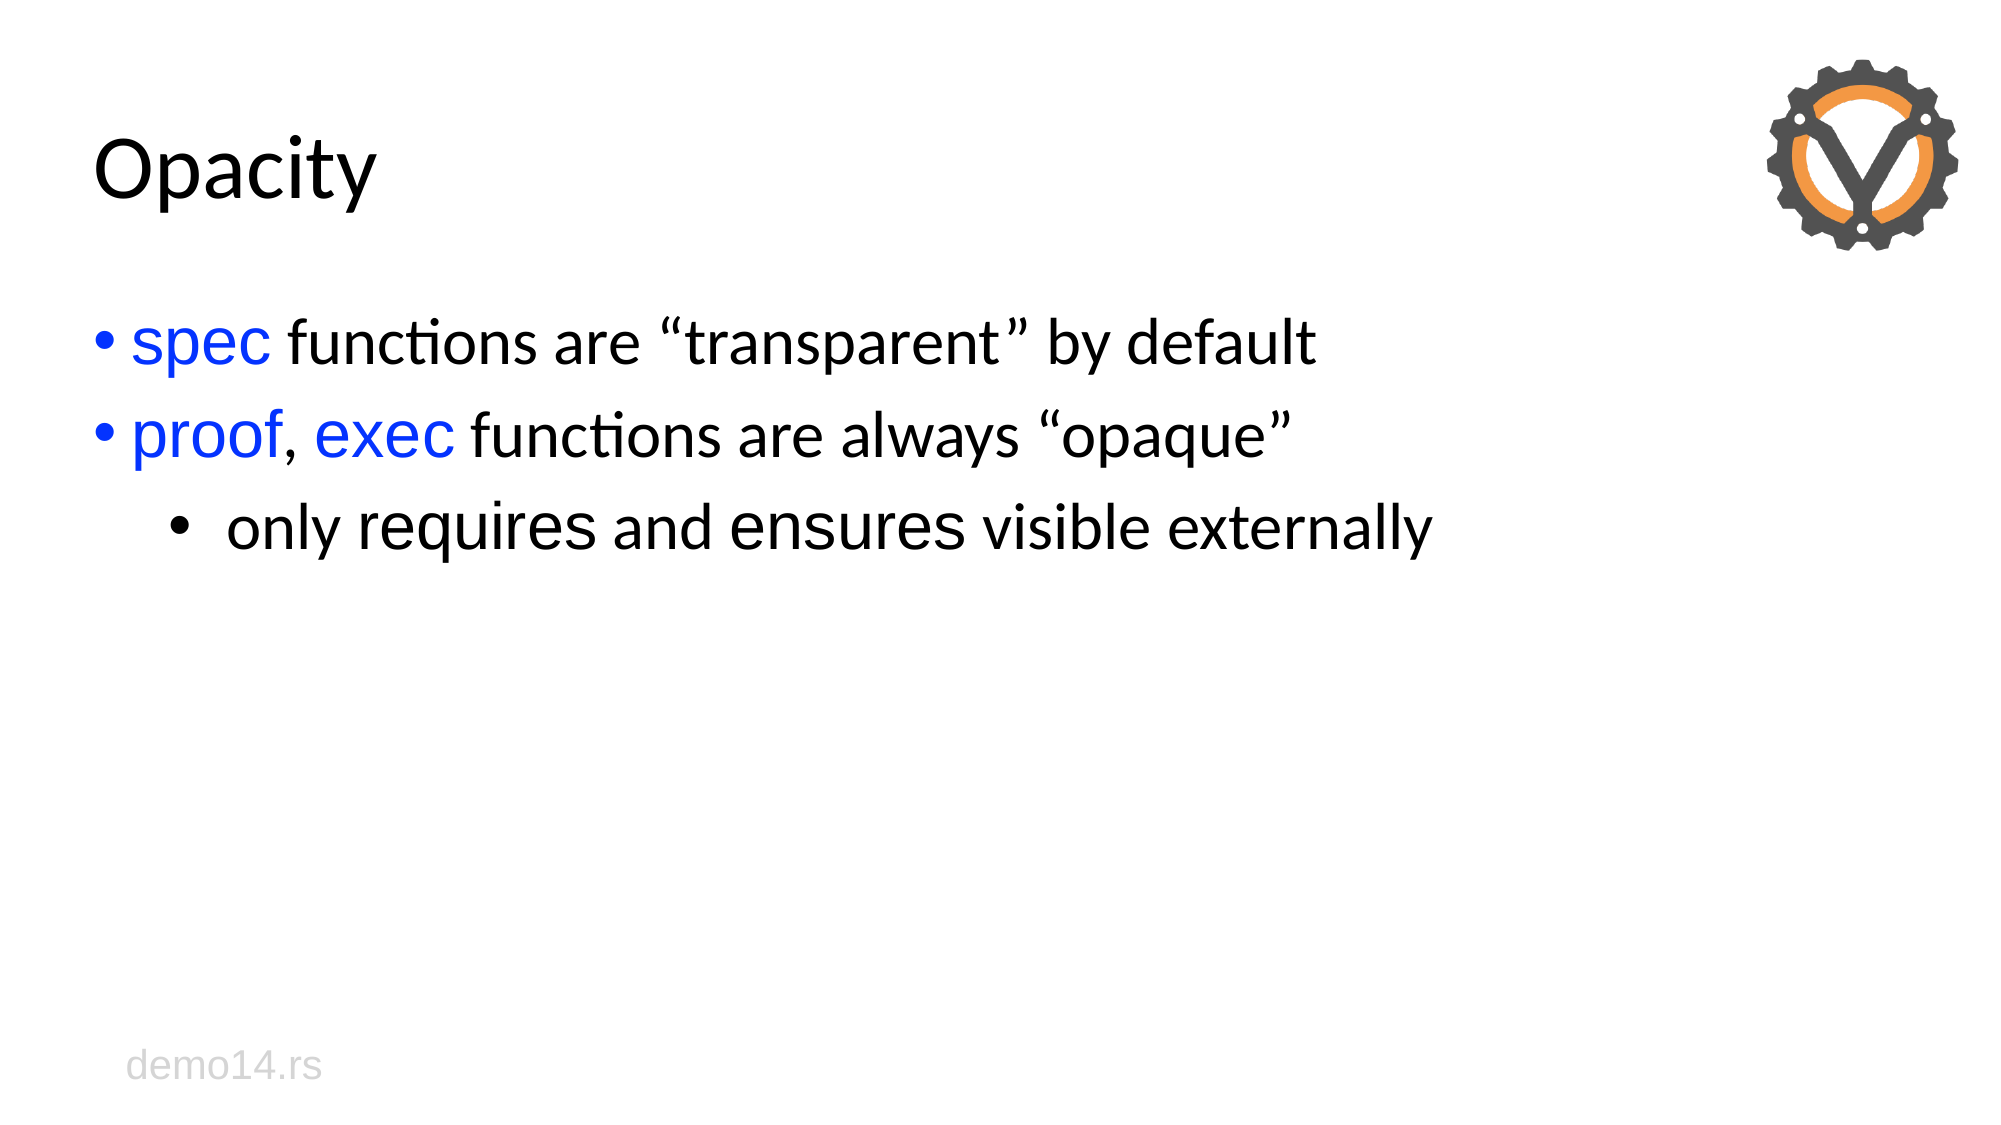

# Opacity
spec functions are “transparent” by default
proof, exec functions are always “opaque”
 only requires and ensures visible externally
23
demo14.rs